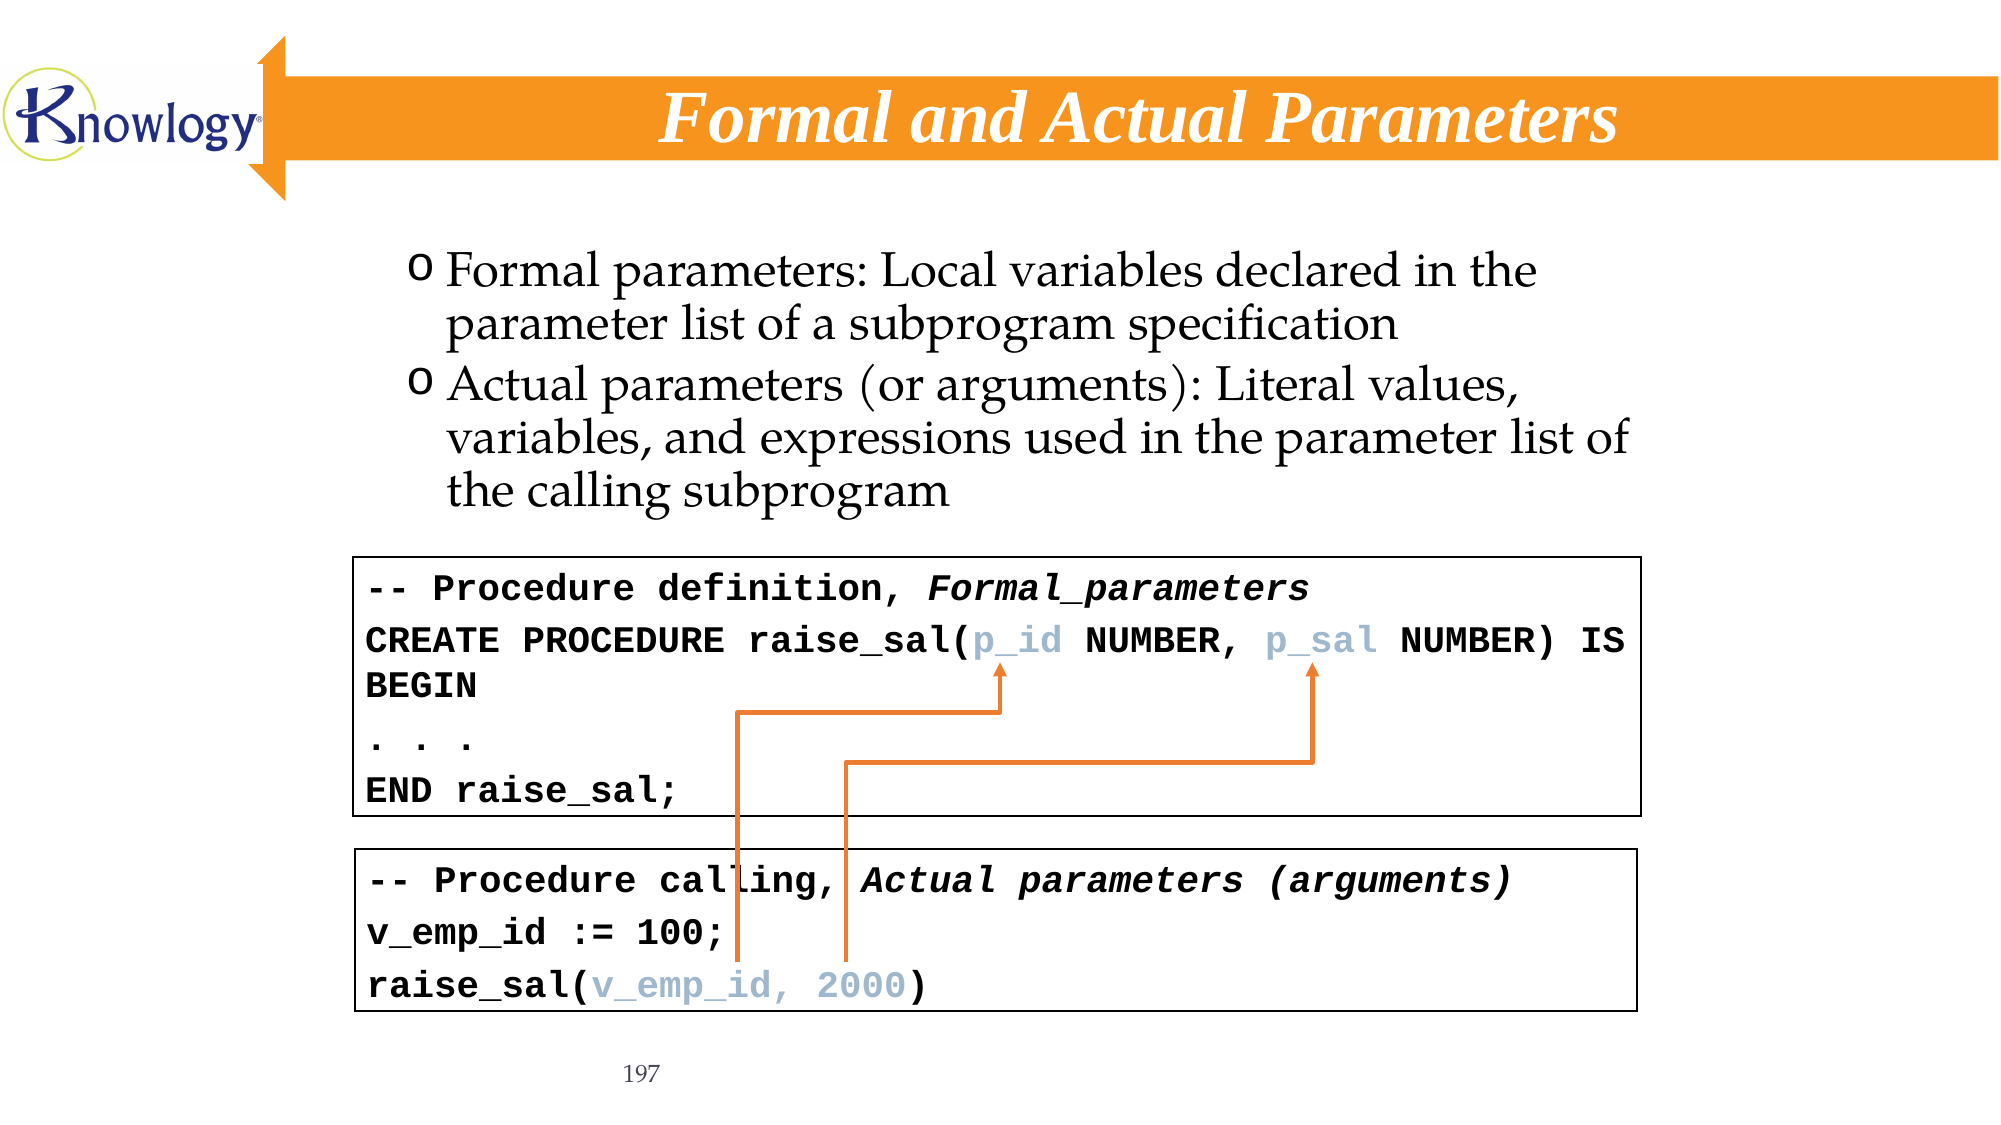

# Formal and Actual Parameters
Formal parameters: Local variables declared in the parameter list of a subprogram specification
Actual parameters (or arguments): Literal values, variables, and expressions used in the parameter list of the calling subprogram
-- Procedure definition, Formal_parameters
CREATE PROCEDURE raise_sal(p_id NUMBER, p_sal NUMBER) IS
BEGIN
. . .
END raise_sal;

-- Procedure calling, Actual parameters (arguments)
v_emp_id := 100;
raise_sal(v_emp_id, 2000)
197